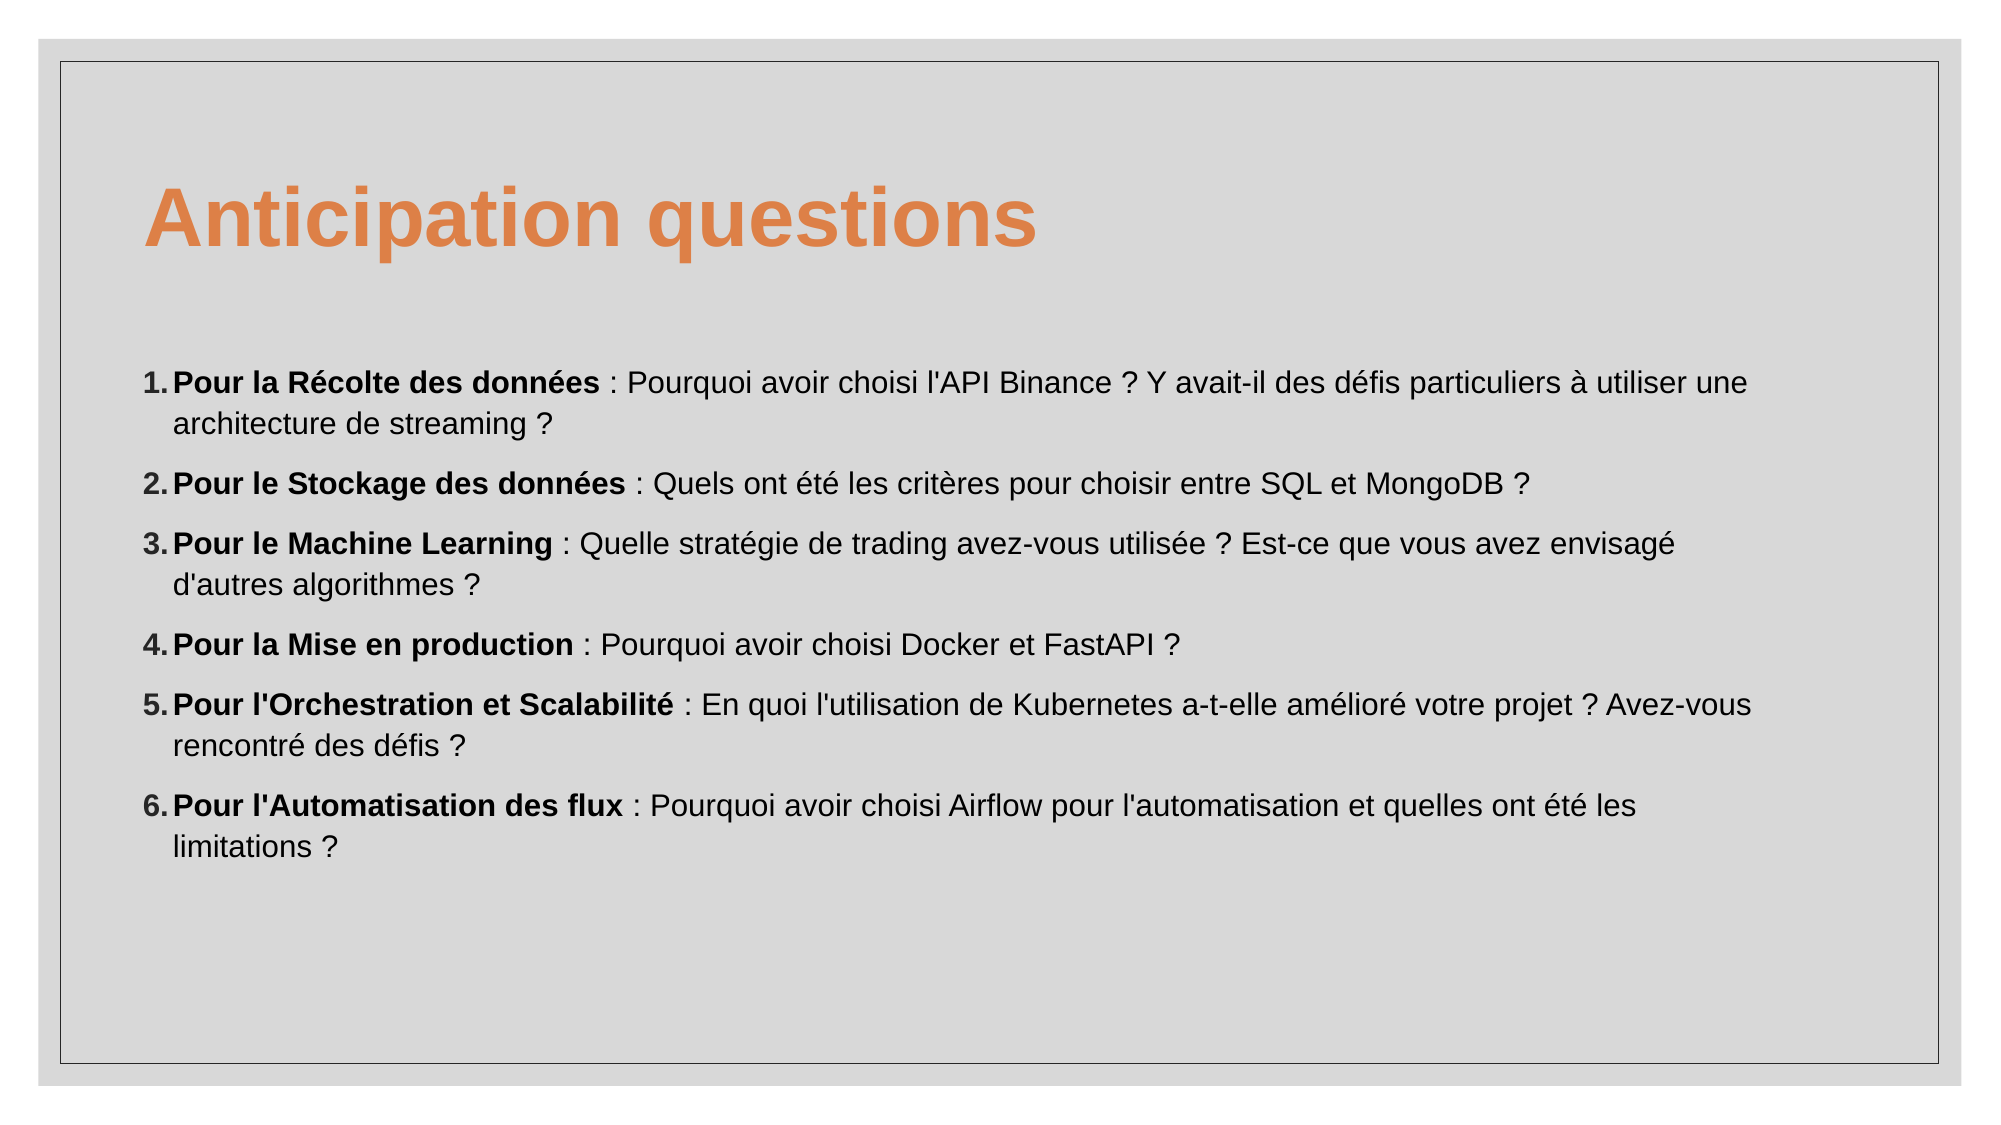

Anticipation questions
Pour la Récolte des données : Pourquoi avoir choisi l'API Binance ? Y avait-il des défis particuliers à utiliser une architecture de streaming ?
Pour le Stockage des données : Quels ont été les critères pour choisir entre SQL et MongoDB ?
Pour le Machine Learning : Quelle stratégie de trading avez-vous utilisée ? Est-ce que vous avez envisagé d'autres algorithmes ?
Pour la Mise en production : Pourquoi avoir choisi Docker et FastAPI ?
Pour l'Orchestration et Scalabilité : En quoi l'utilisation de Kubernetes a-t-elle amélioré votre projet ? Avez-vous rencontré des défis ?
Pour l'Automatisation des flux : Pourquoi avoir choisi Airflow pour l'automatisation et quelles ont été les limitations ?